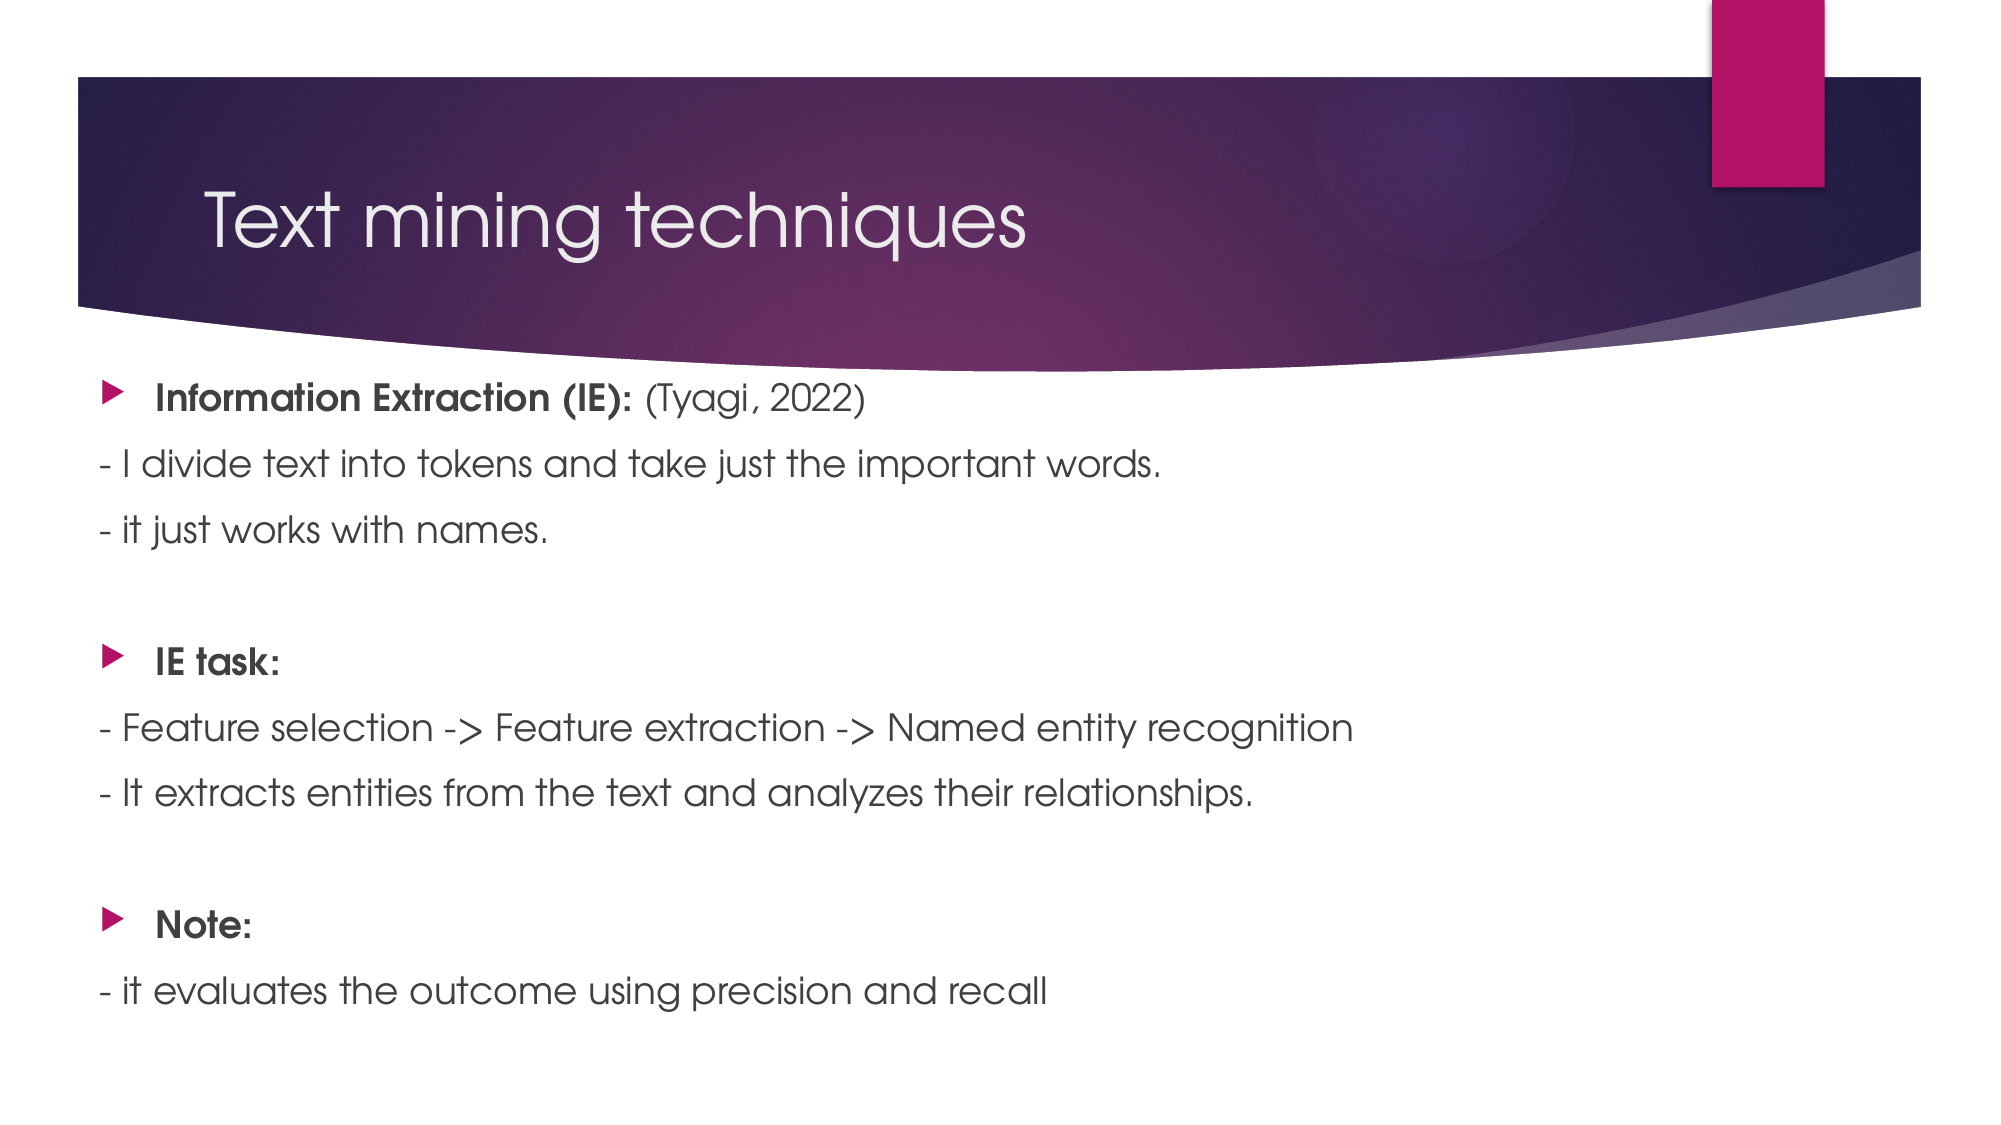

# Text mining techniques
Information Extraction (IE): (Tyagi, 2022)
- I divide text into tokens and take just the important words.
- it just works with names.

IE task:
- Feature selection -> Feature extraction -> Named entity recognition
- It extracts entities from the text and analyzes their relationships.

Note:
- it evaluates the outcome using precision and recall